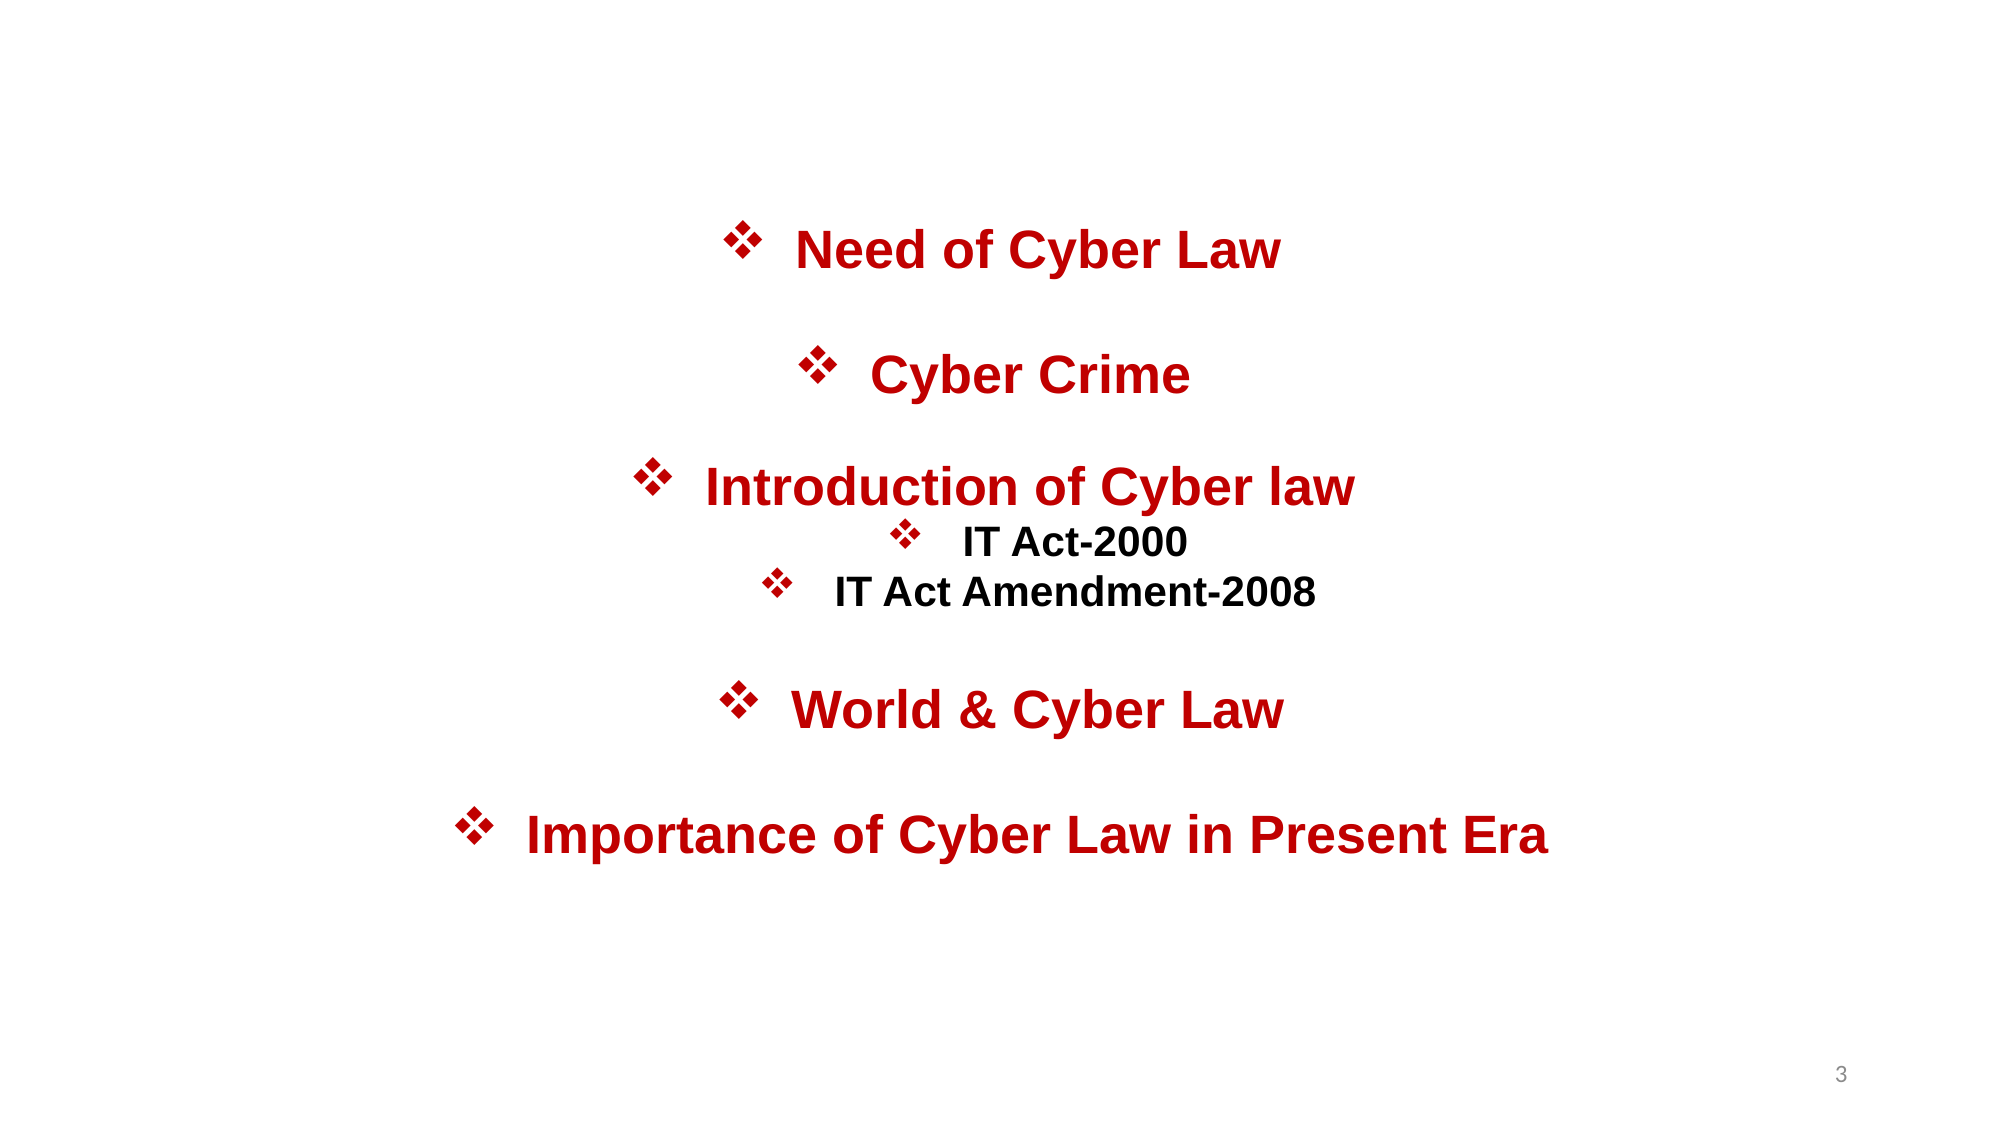

Need of Cyber Law

Cyber Crime

Introduction of Cyber law
IT Act-2000
IT Act Amendment-2008

World & Cyber Law

Importance of Cyber Law in Present Era

3